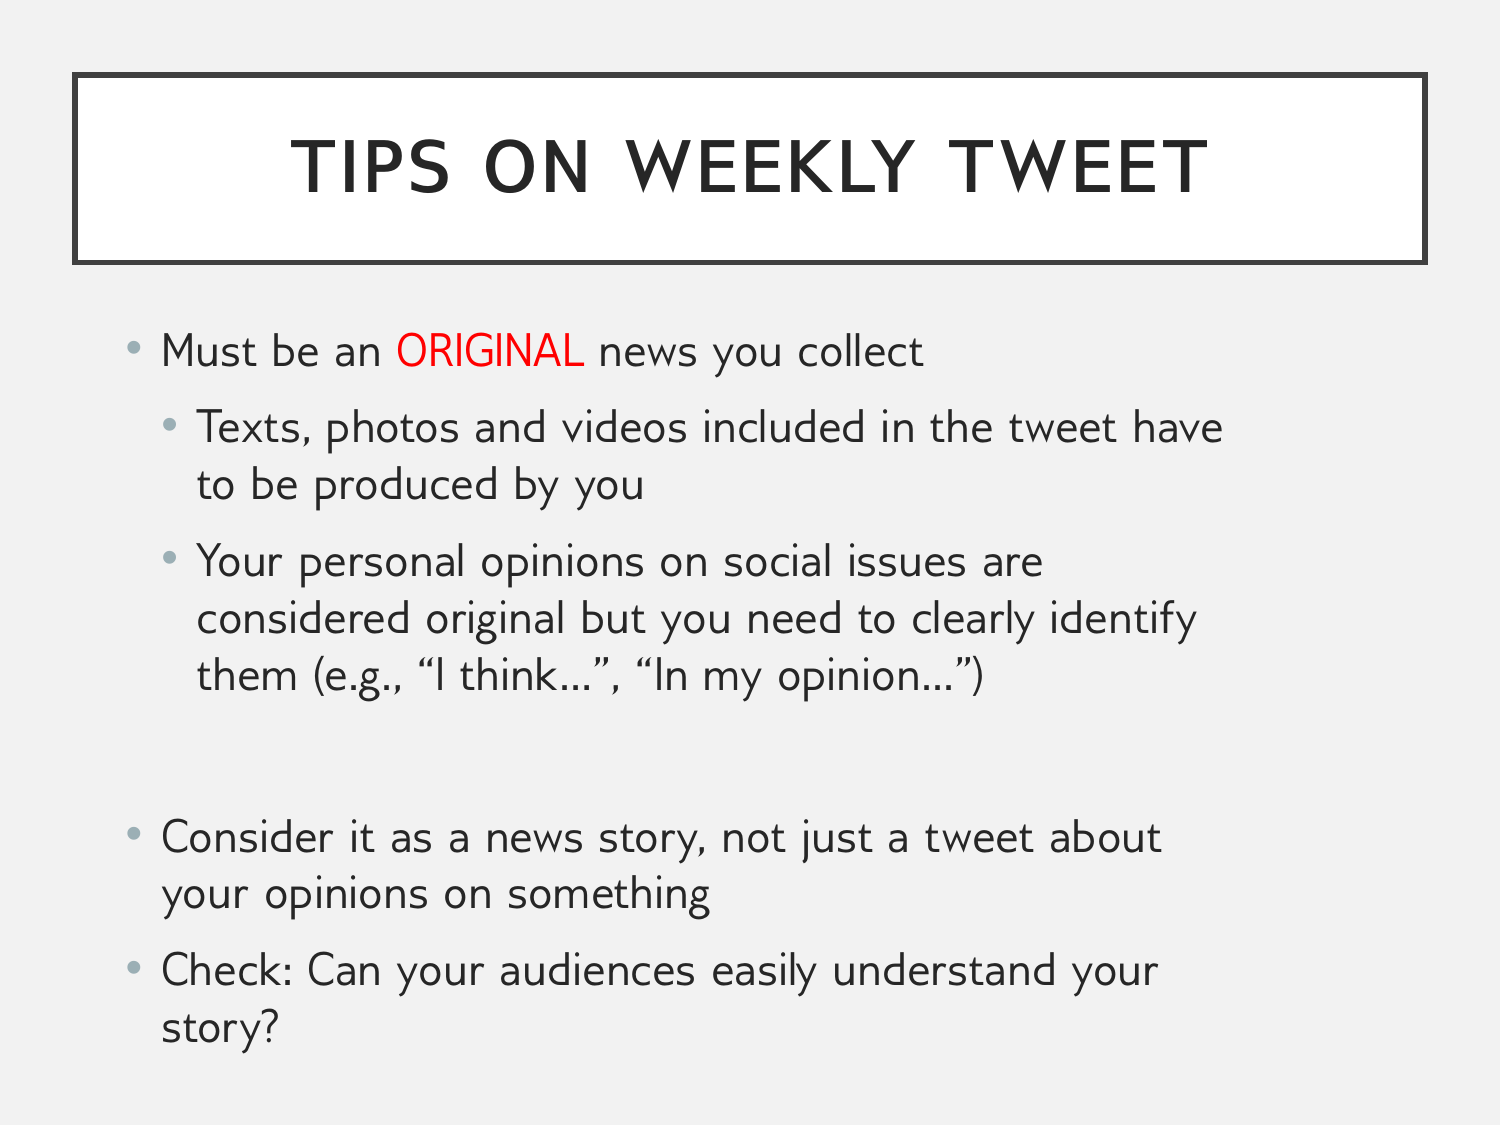

# Tips on Weekly Tweet
Must be an ORIGINAL news you collect
Texts, photos and videos included in the tweet have to be produced by you
Your personal opinions on social issues are considered original but you need to clearly identify them (e.g., “I think…”, “In my opinion...”)

Consider it as a news story, not just a tweet about your opinions on something
Check: Can your audiences easily understand your story?